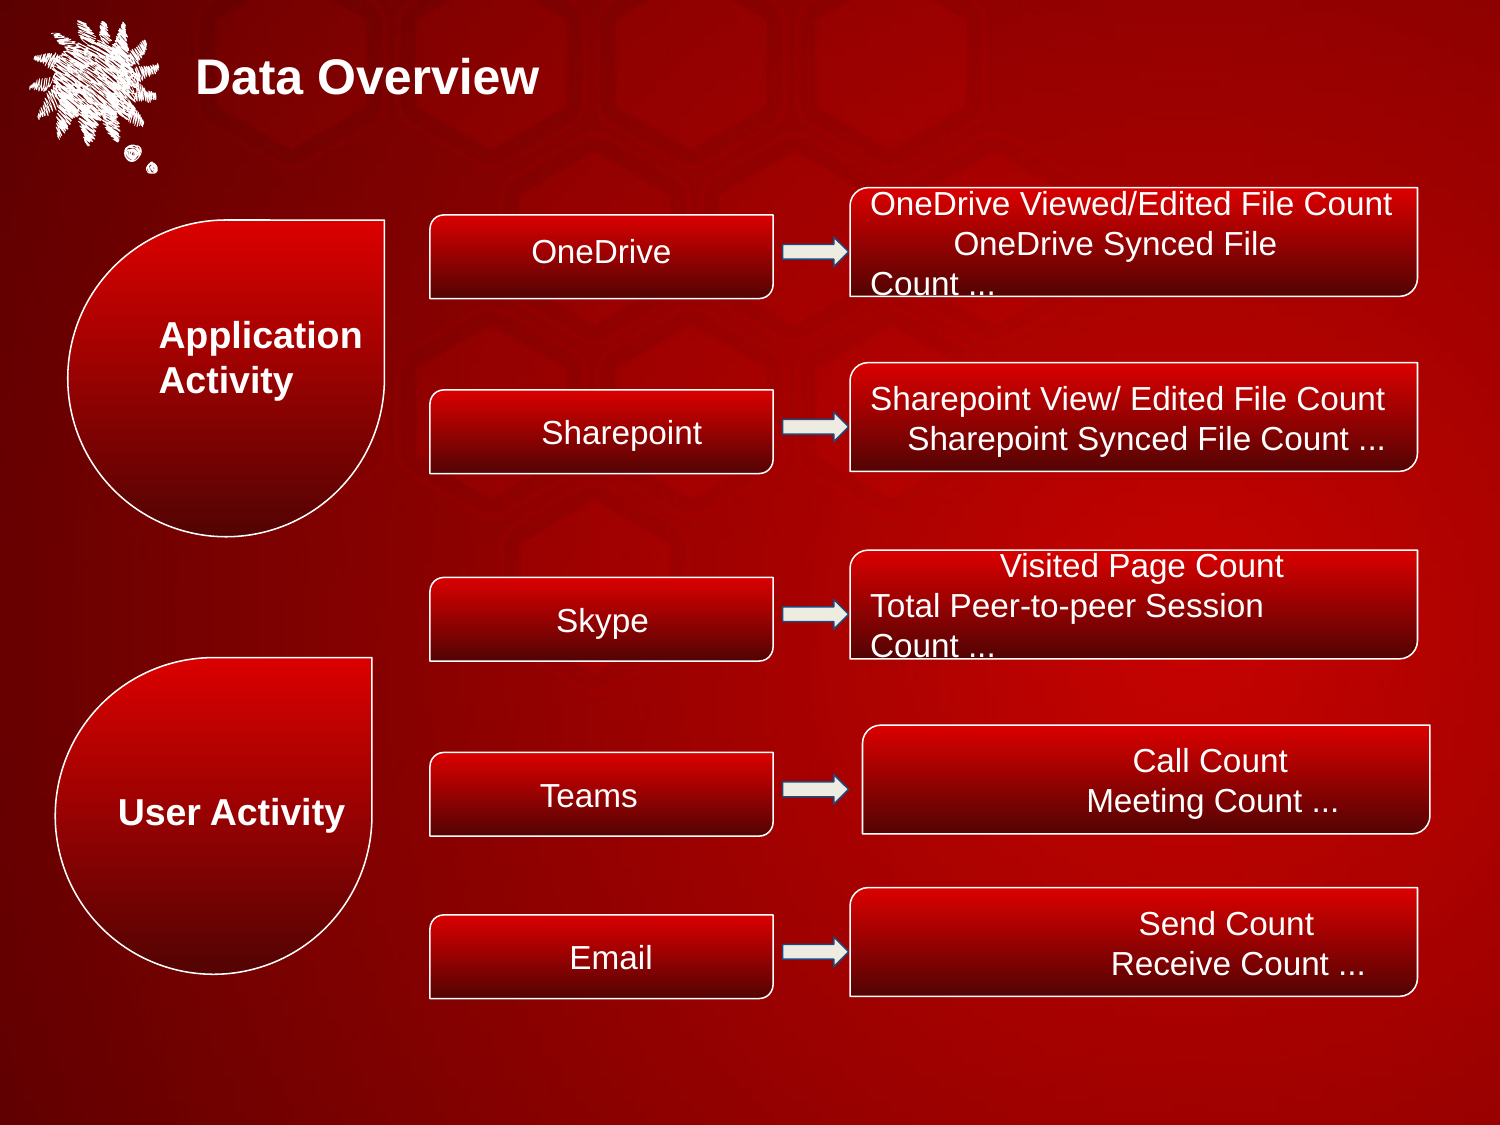

Data Overview
OneDrive Viewed/Edited File Count
         OneDrive Synced File Count ...

OneDrive

Application Activity
Sharepoint View/ Edited File Count
    Sharepoint Synced File Count ...
          Sharepoint

              Visited Page Count
Total Peer-to-peer Session Count ...
             Skype

                           Call Count
                      Meeting Count ...

           Teams
User Activity

                             Send Count
                          Receive Count ...

             Email